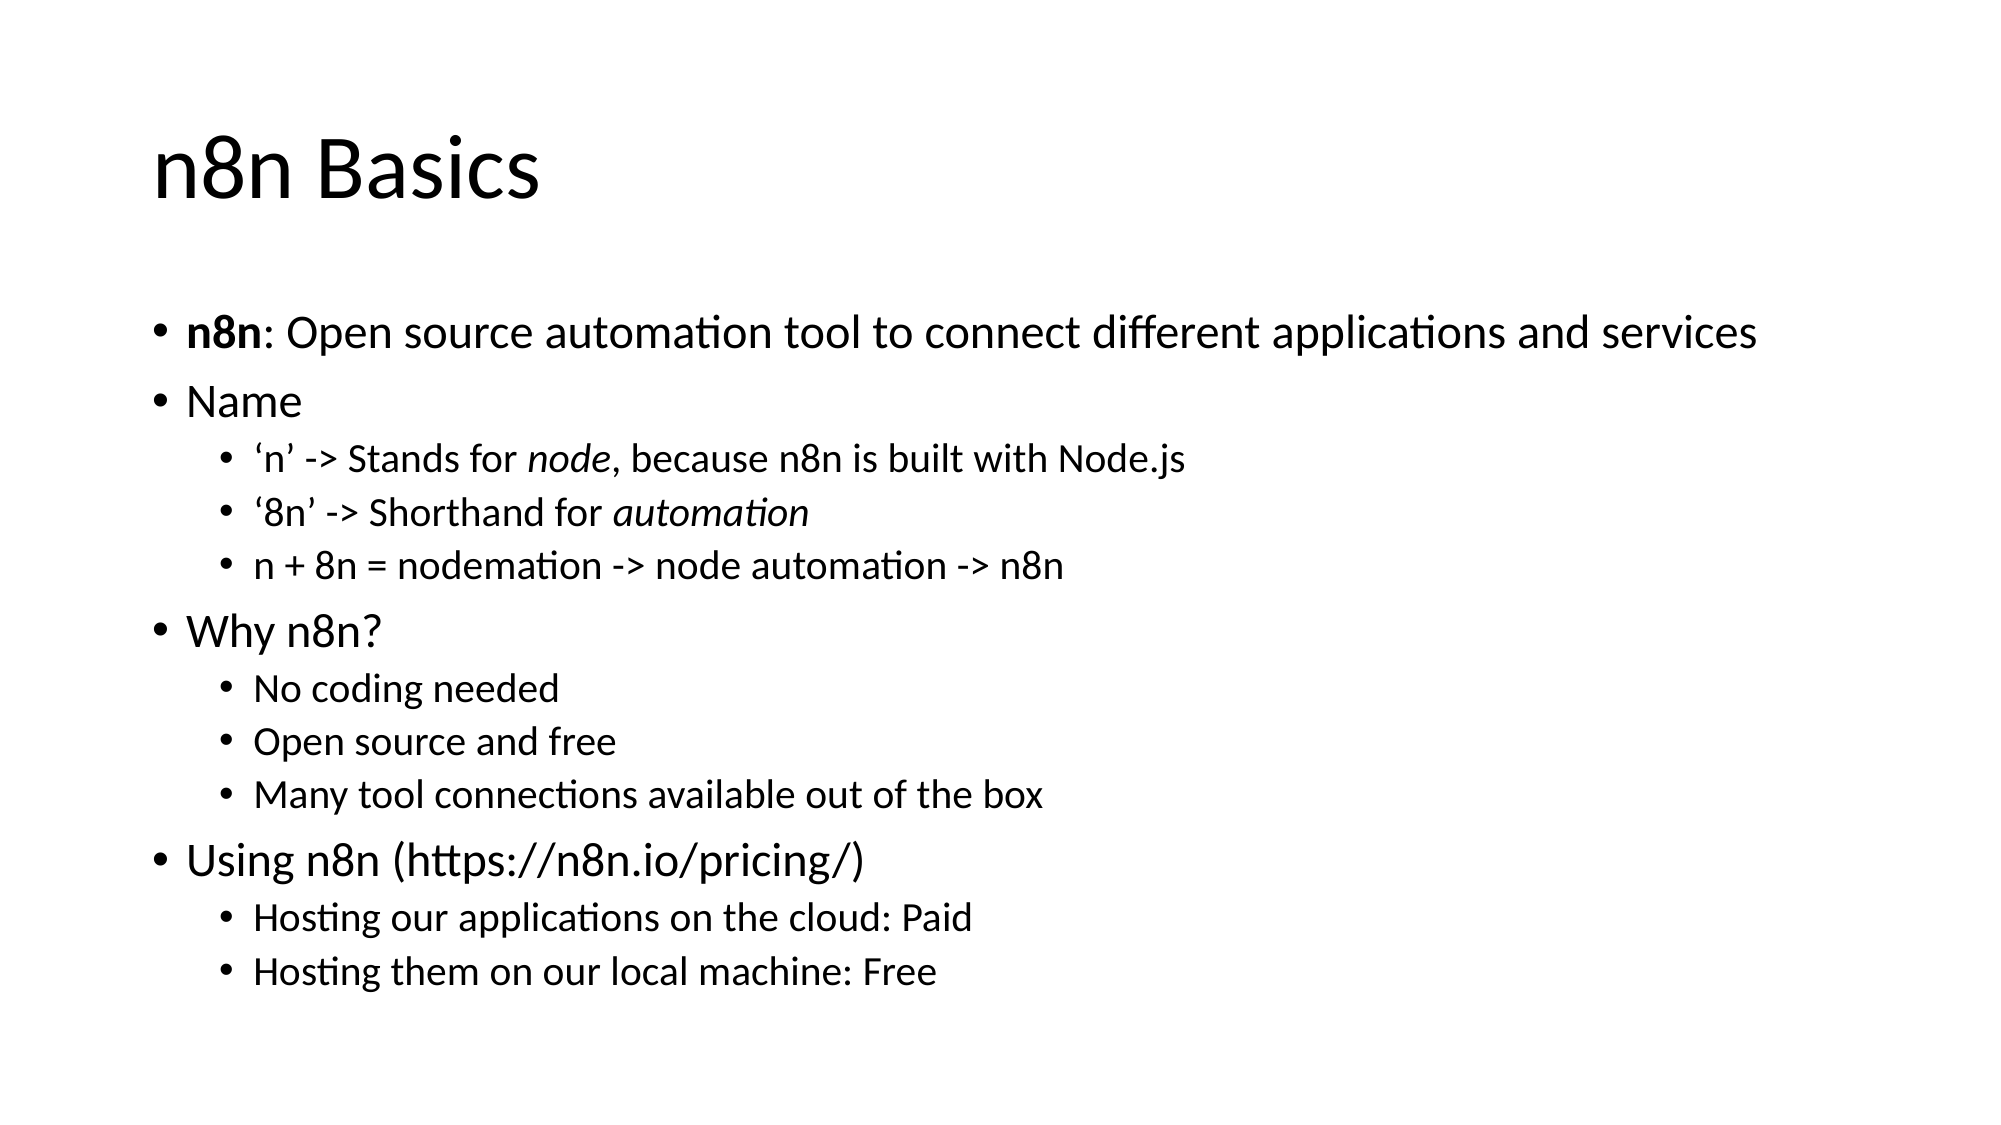

# n8n Basics
n8n: Open source automation tool to connect different applications and services
Name
‘n’ -> Stands for node, because n8n is built with Node.js
‘8n’ -> Shorthand for automation
n + 8n = nodemation -> node automation -> n8n
Why n8n?
No coding needed
Open source and free
Many tool connections available out of the box
Using n8n (https://n8n.io/pricing/)
Hosting our applications on the cloud: Paid
Hosting them on our local machine: Free